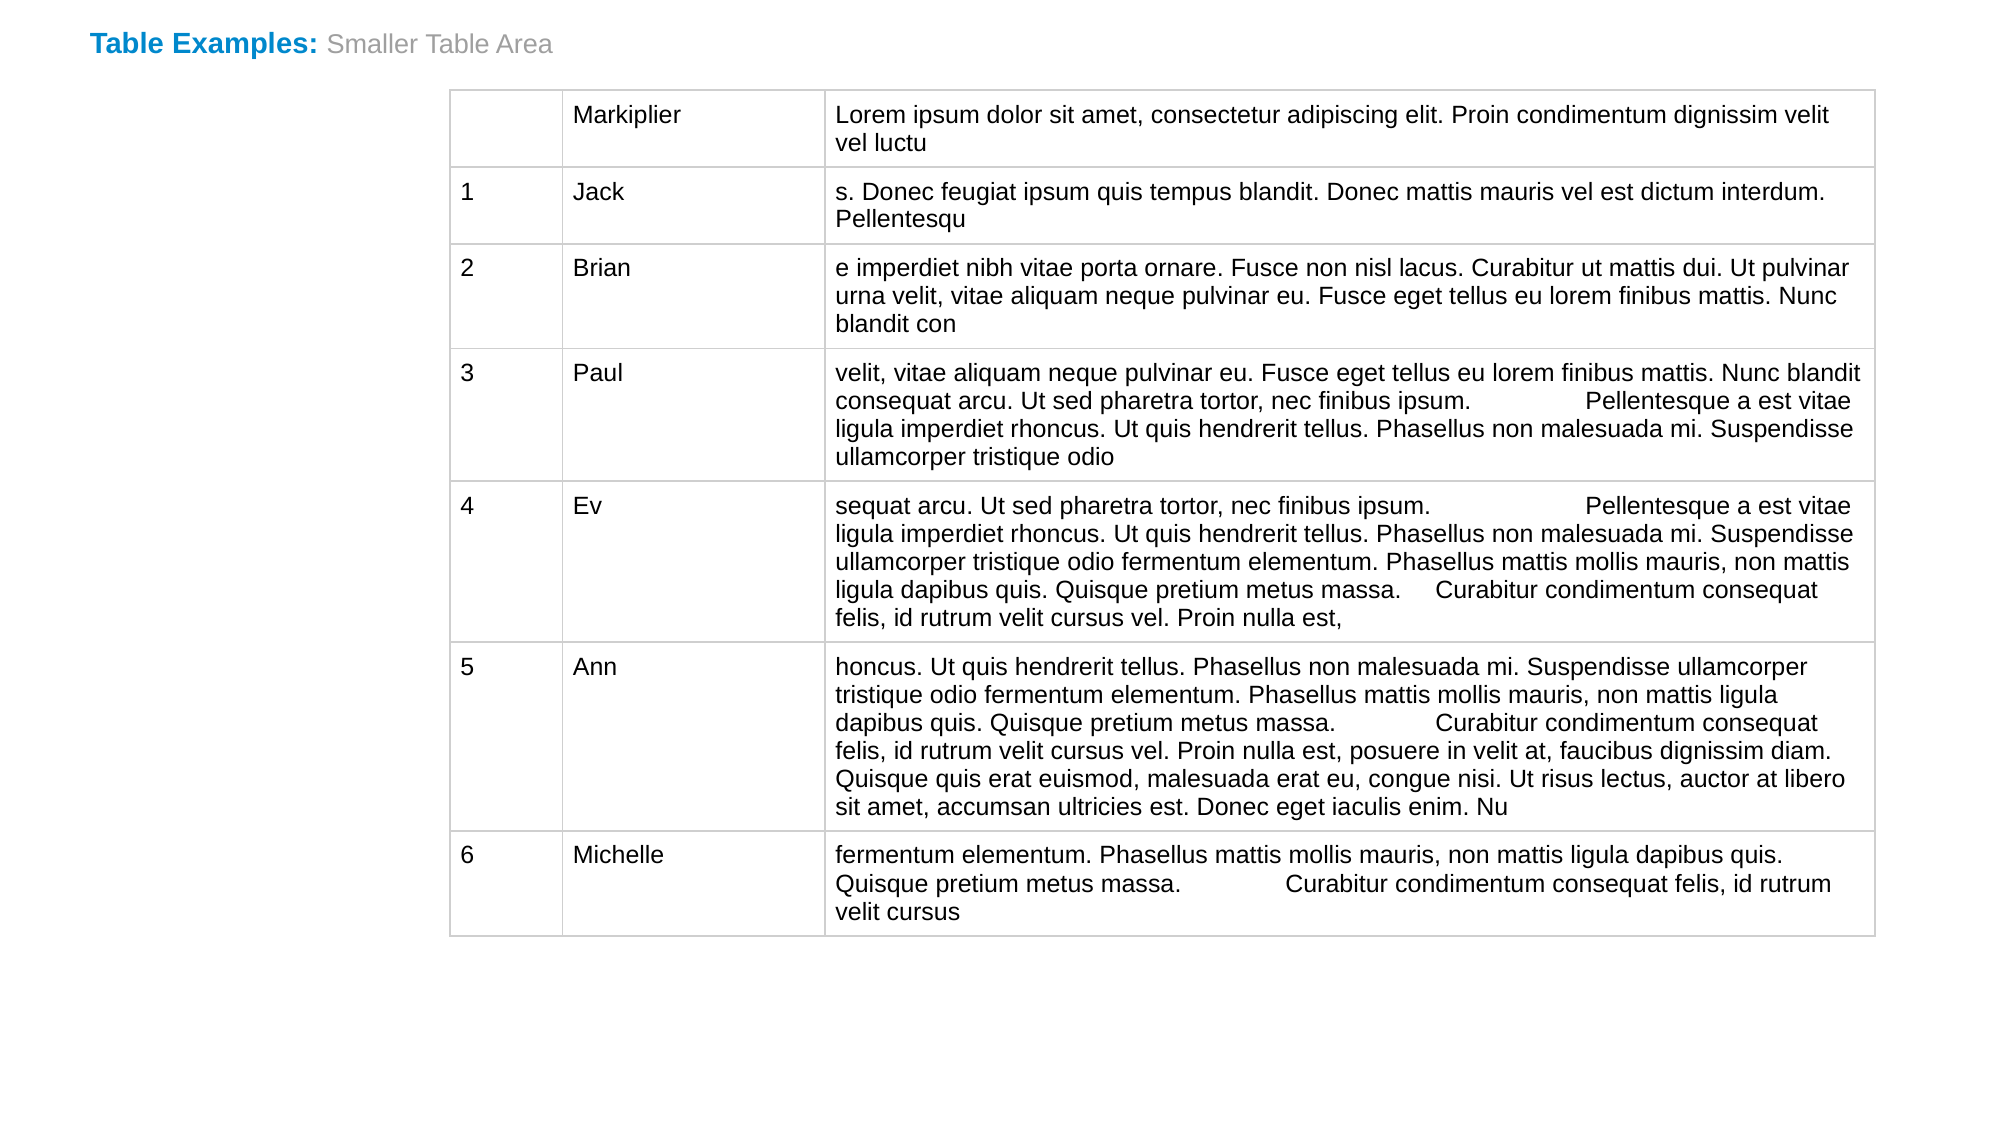

Table Examples: Smaller Table Area
|  | Markiplier | Lorem ipsum dolor sit amet, consectetur adipiscing elit. Proin condimentum dignissim velit vel luctu |
| --- | --- | --- |
| 1 | Jack | s. Donec feugiat ipsum quis tempus blandit. Donec mattis mauris vel est dictum interdum. Pellentesqu |
| 2 | Brian | e imperdiet nibh vitae porta ornare. Fusce non nisl lacus. Curabitur ut mattis dui. Ut pulvinar urna velit, vitae aliquam neque pulvinar eu. Fusce eget tellus eu lorem finibus mattis. Nunc blandit con |
| 3 | Paul | velit, vitae aliquam neque pulvinar eu. Fusce eget tellus eu lorem finibus mattis. Nunc blandit consequat arcu. Ut sed pharetra tortor, nec finibus ipsum. Pellentesque a est vitae ligula imperdiet rhoncus. Ut quis hendrerit tellus. Phasellus non malesuada mi. Suspendisse ullamcorper tristique odio |
| 4 | Ev | sequat arcu. Ut sed pharetra tortor, nec finibus ipsum. Pellentesque a est vitae ligula imperdiet rhoncus. Ut quis hendrerit tellus. Phasellus non malesuada mi. Suspendisse ullamcorper tristique odio fermentum elementum. Phasellus mattis mollis mauris, non mattis ligula dapibus quis. Quisque pretium metus massa. Curabitur condimentum consequat felis, id rutrum velit cursus vel. Proin nulla est, |
| 5 | Ann | honcus. Ut quis hendrerit tellus. Phasellus non malesuada mi. Suspendisse ullamcorper tristique odio fermentum elementum. Phasellus mattis mollis mauris, non mattis ligula dapibus quis. Quisque pretium metus massa. Curabitur condimentum consequat felis, id rutrum velit cursus vel. Proin nulla est, posuere in velit at, faucibus dignissim diam. Quisque quis erat euismod, malesuada erat eu, congue nisi. Ut risus lectus, auctor at libero sit amet, accumsan ultricies est. Donec eget iaculis enim. Nu |
| 6 | Michelle | fermentum elementum. Phasellus mattis mollis mauris, non mattis ligula dapibus quis. Quisque pretium metus massa. Curabitur condimentum consequat felis, id rutrum velit cursus |